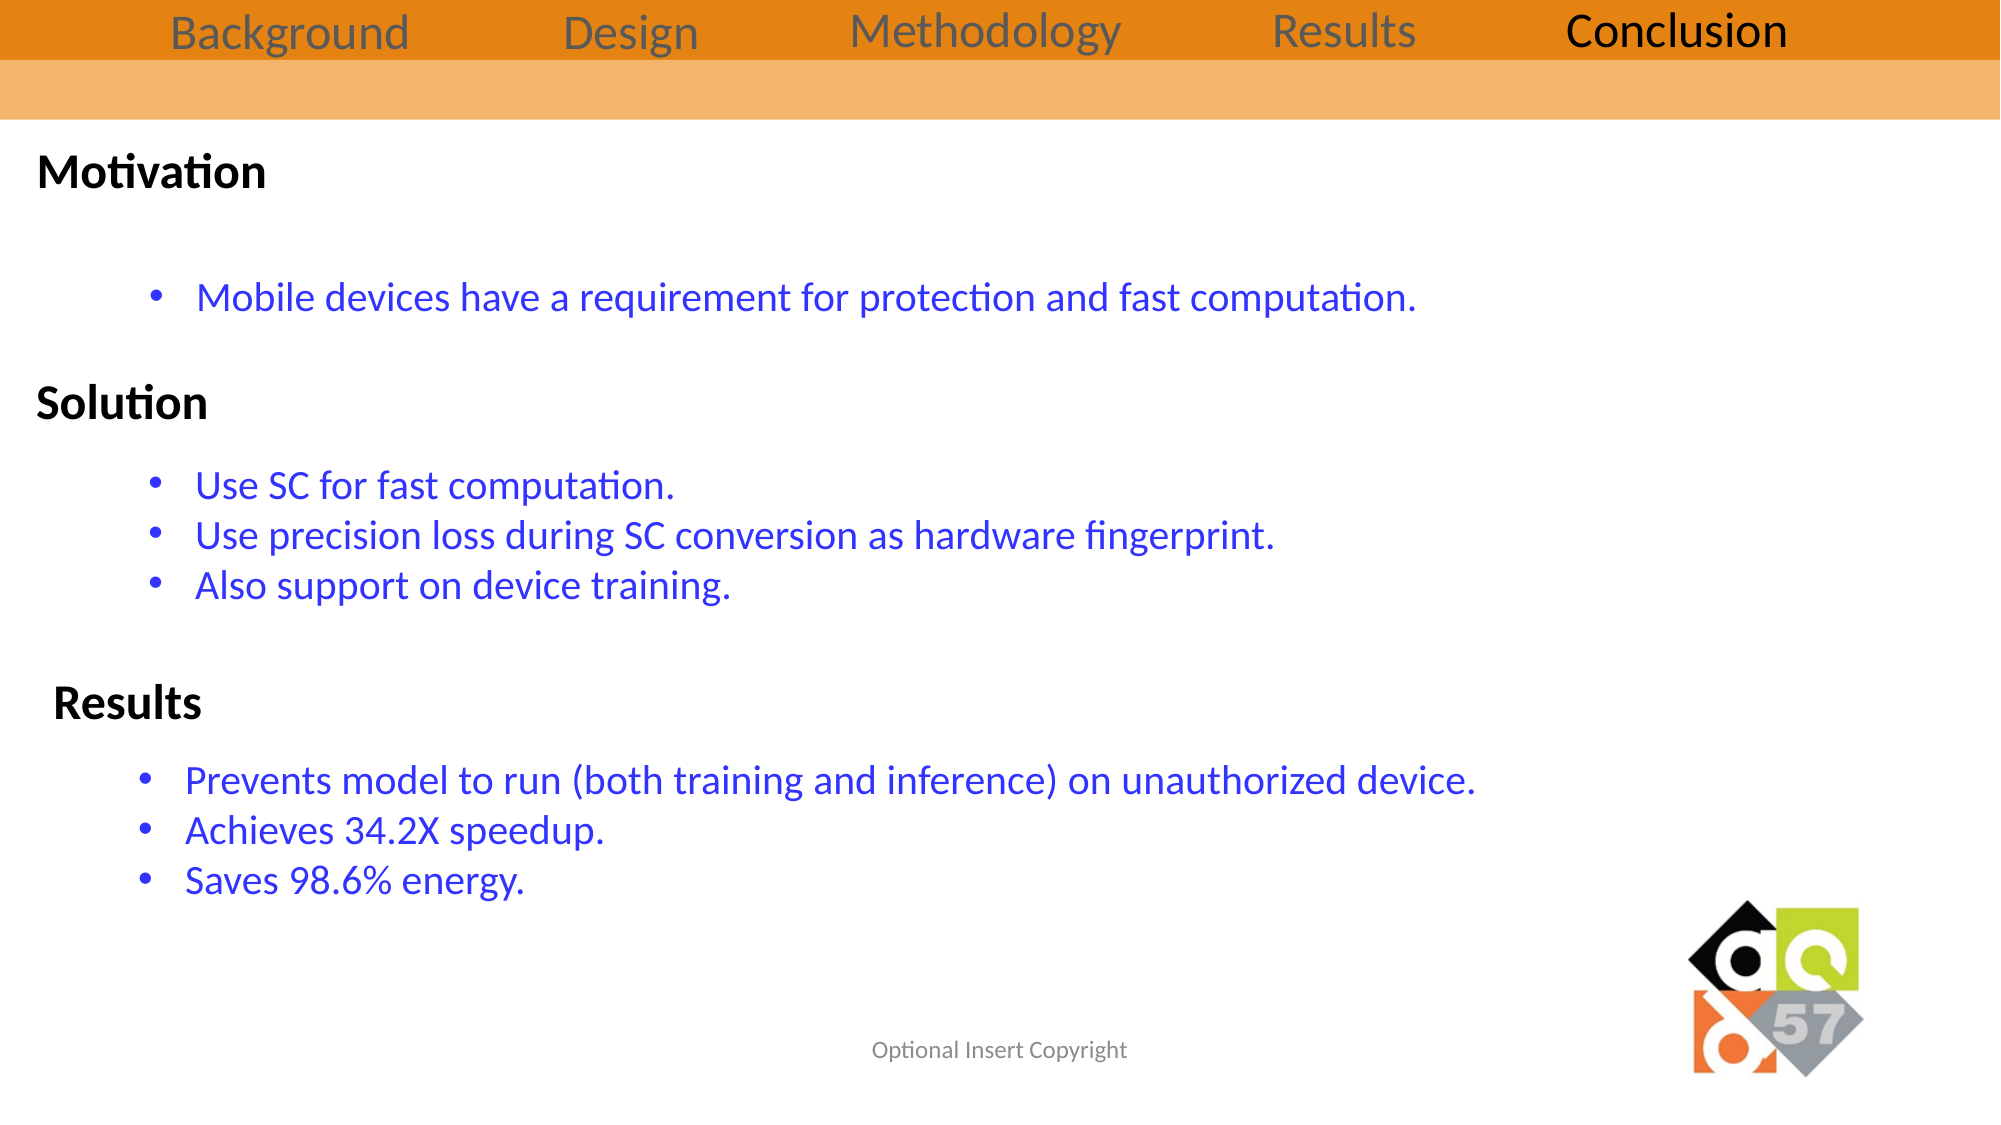

Methodology
Results
Conclusion
Background
Design

Motivation
Mobile devices have a requirement for protection and fast computation.
Solution
Use SC for fast computation.
Use precision loss during SC conversion as hardware fingerprint.
Also support on device training.
Results
Prevents model to run (both training and inference) on unauthorized device.
Achieves 34.2X speedup.
Saves 98.6% energy.
Optional Insert Copyright